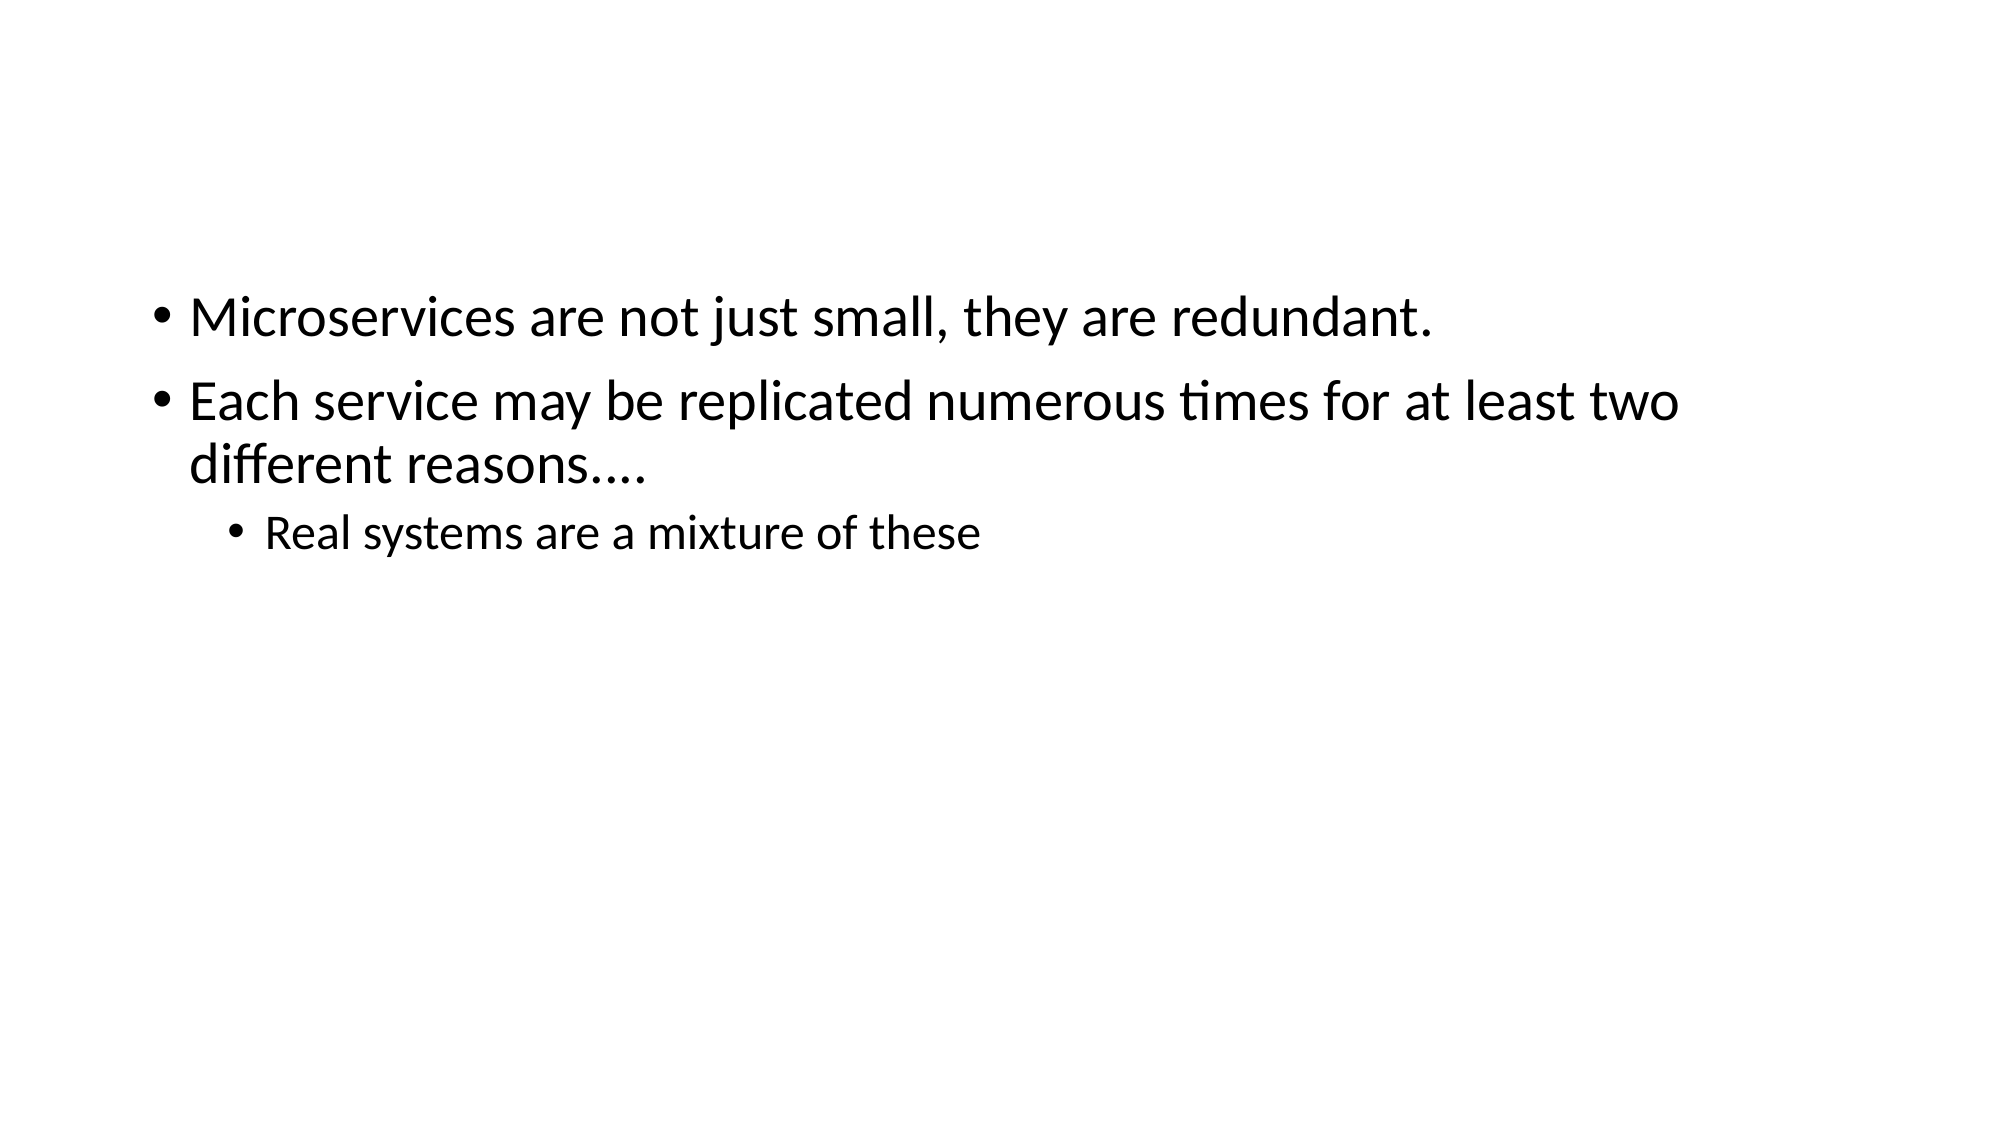

# Continuous Deployment and Microservices
Microservices are not just small, they are redundant.
Each service may be replicated numerous times for at least two different reasons....
Real systems are a mixture of these